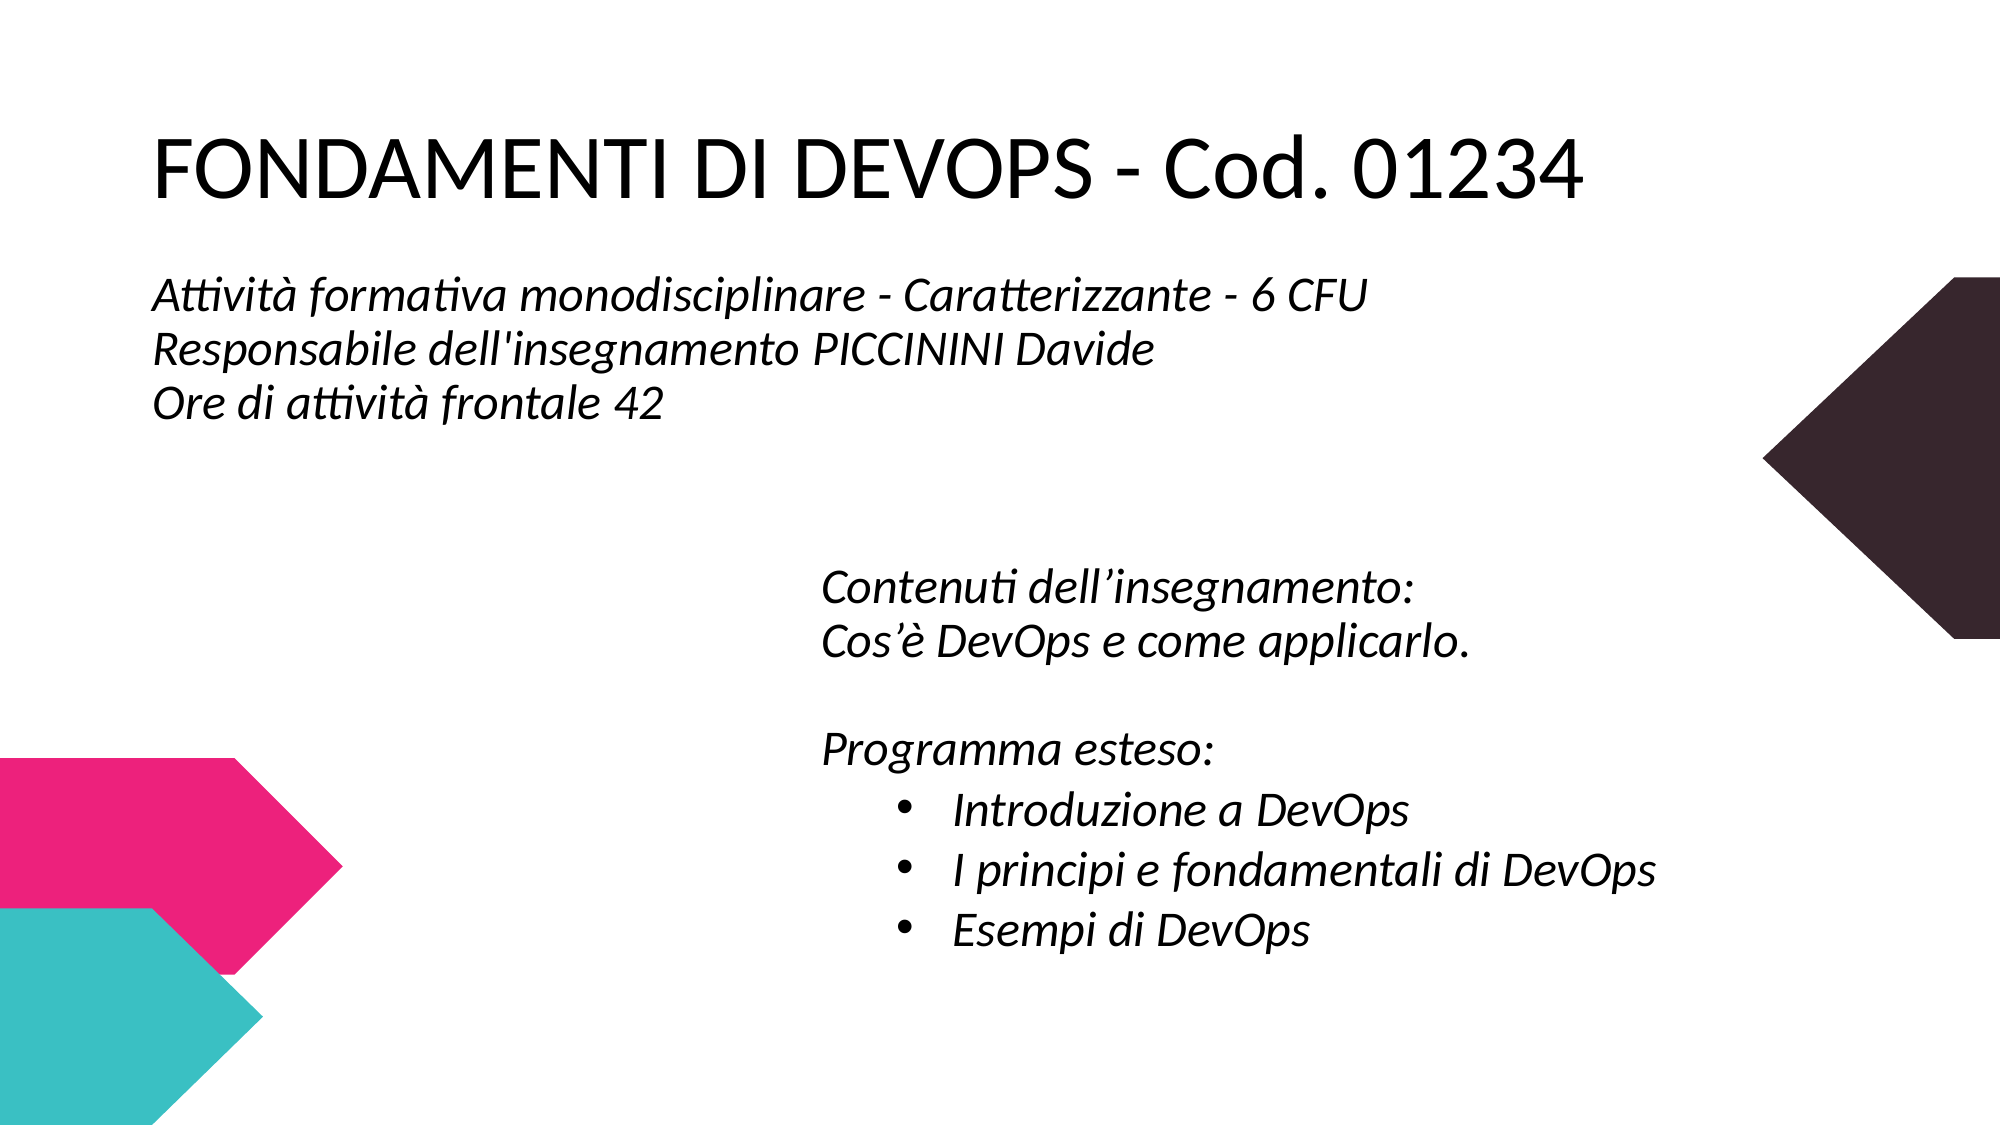

# FONDAMENTI DI DEVOPS - Cod. 01234
Attività formativa monodisciplinare - Caratterizzante - 6 CFU
Responsabile dell'insegnamento PICCININI Davide
Ore di attività frontale 42

Contenuti dell’insegnamento:
Cos’è DevOps e come applicarlo.
Programma esteso:
Introduzione a DevOps
I principi e fondamentali di DevOps
Esempi di DevOps